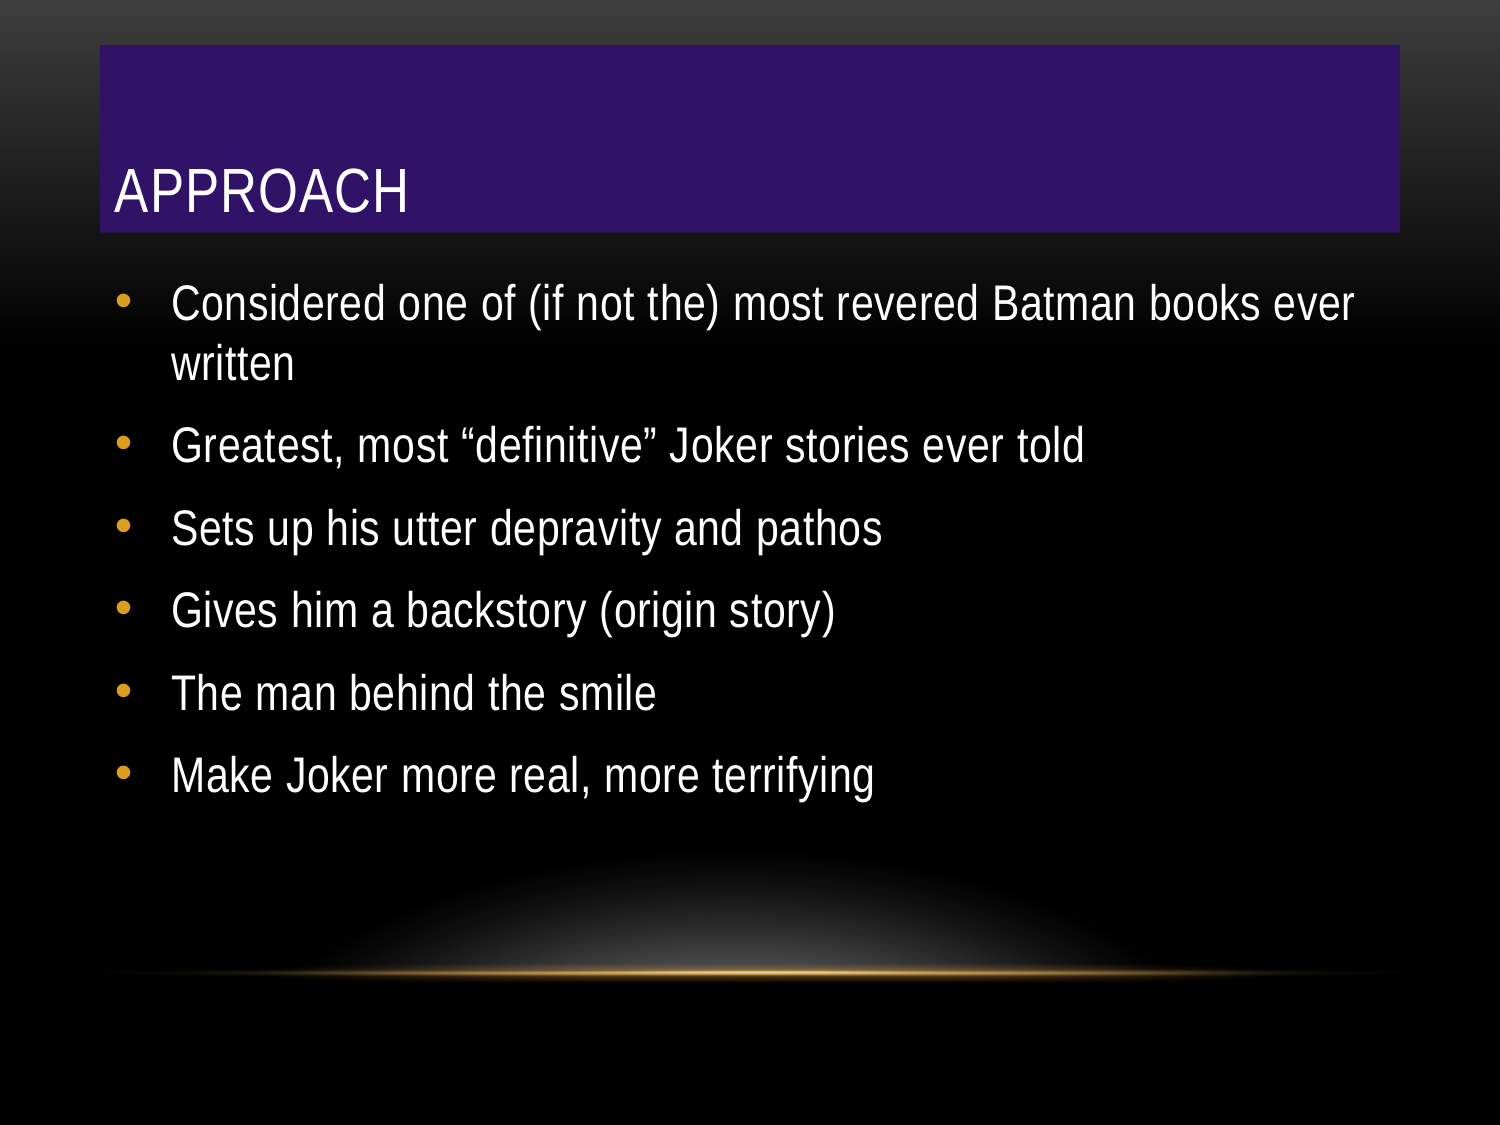

# Approach
Considered one of (if not the) most revered Batman books ever written
Greatest, most “definitive” Joker stories ever told
Sets up his utter depravity and pathos
Gives him a backstory (origin story)
The man behind the smile
Make Joker more real, more terrifying